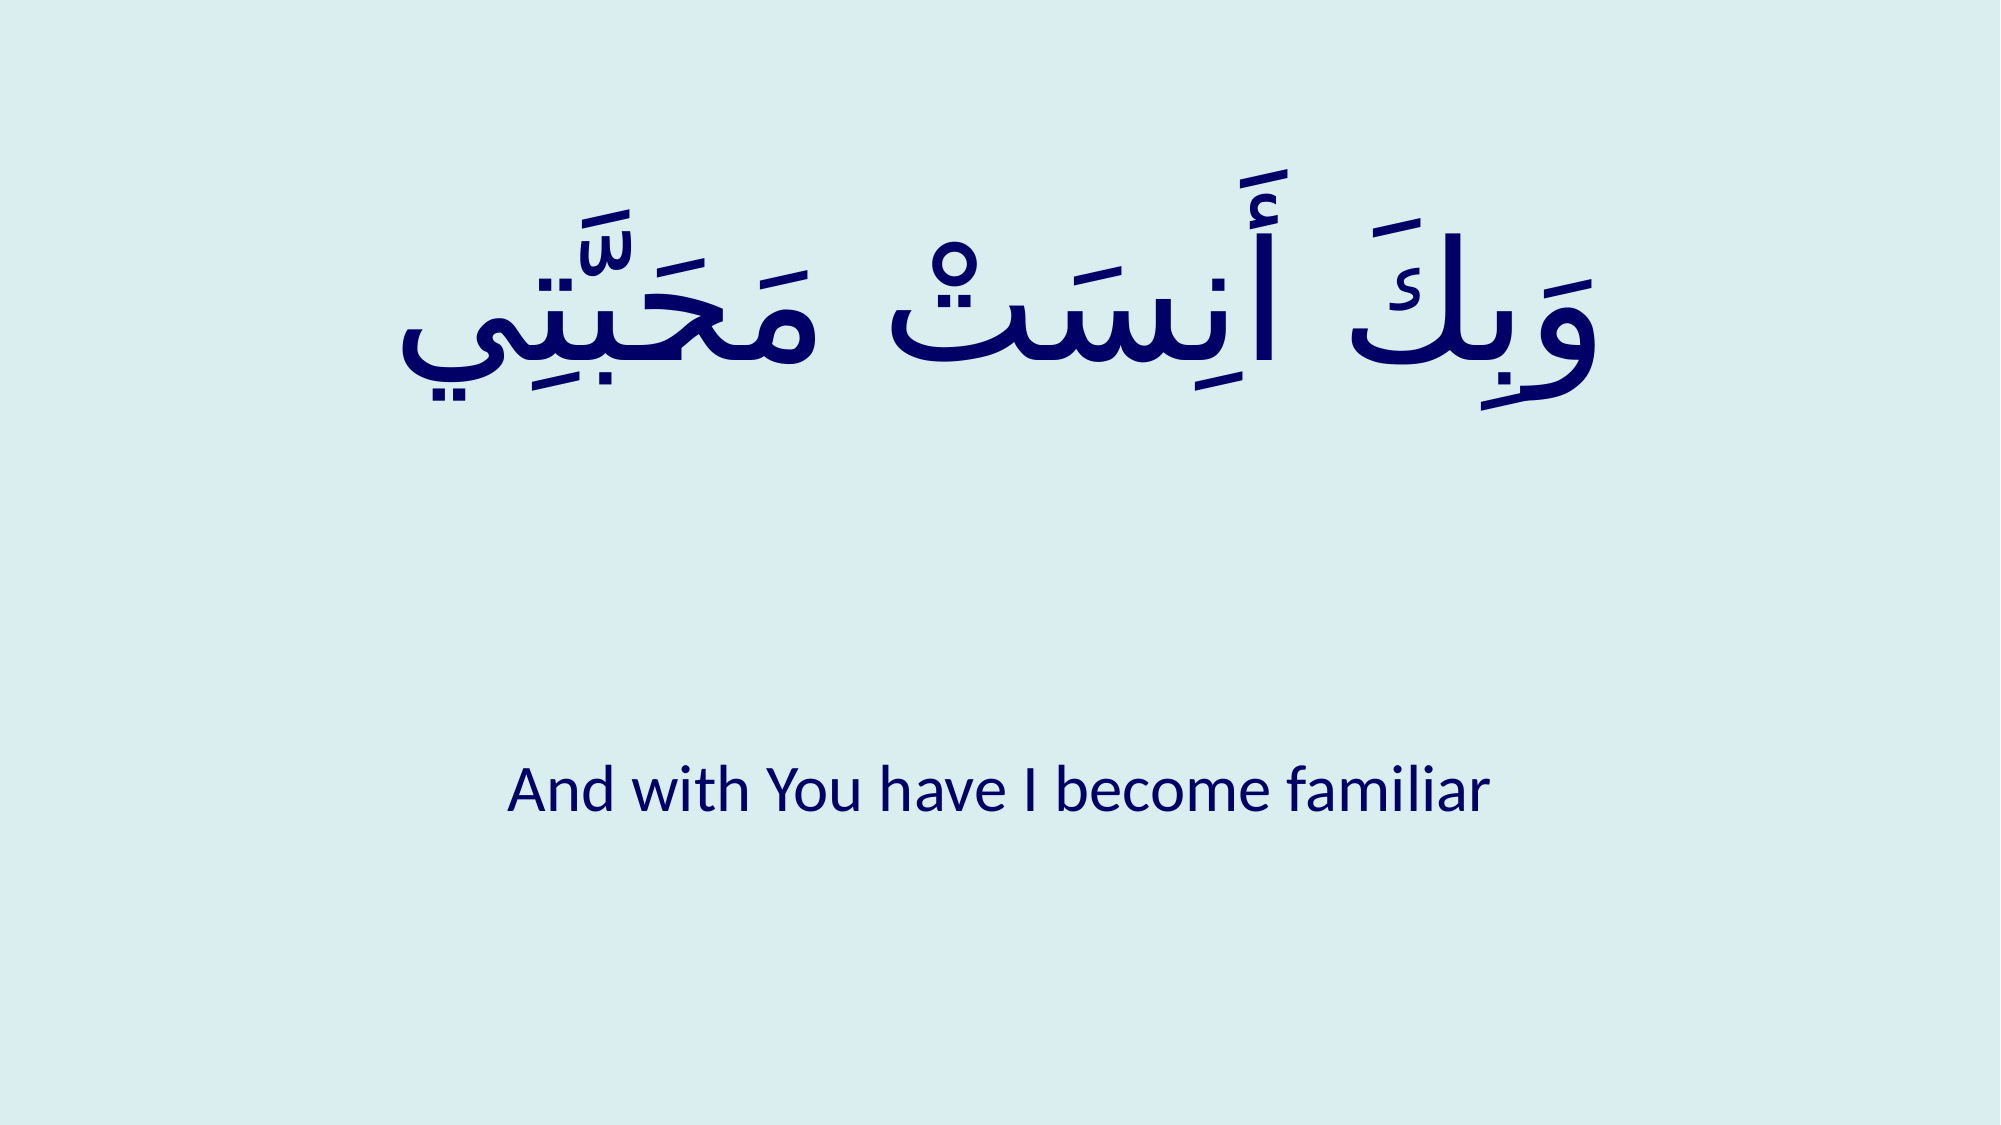

# وَبِكَ أَنِسَتْ مَحَبَّتِي
And with You have I become familiar